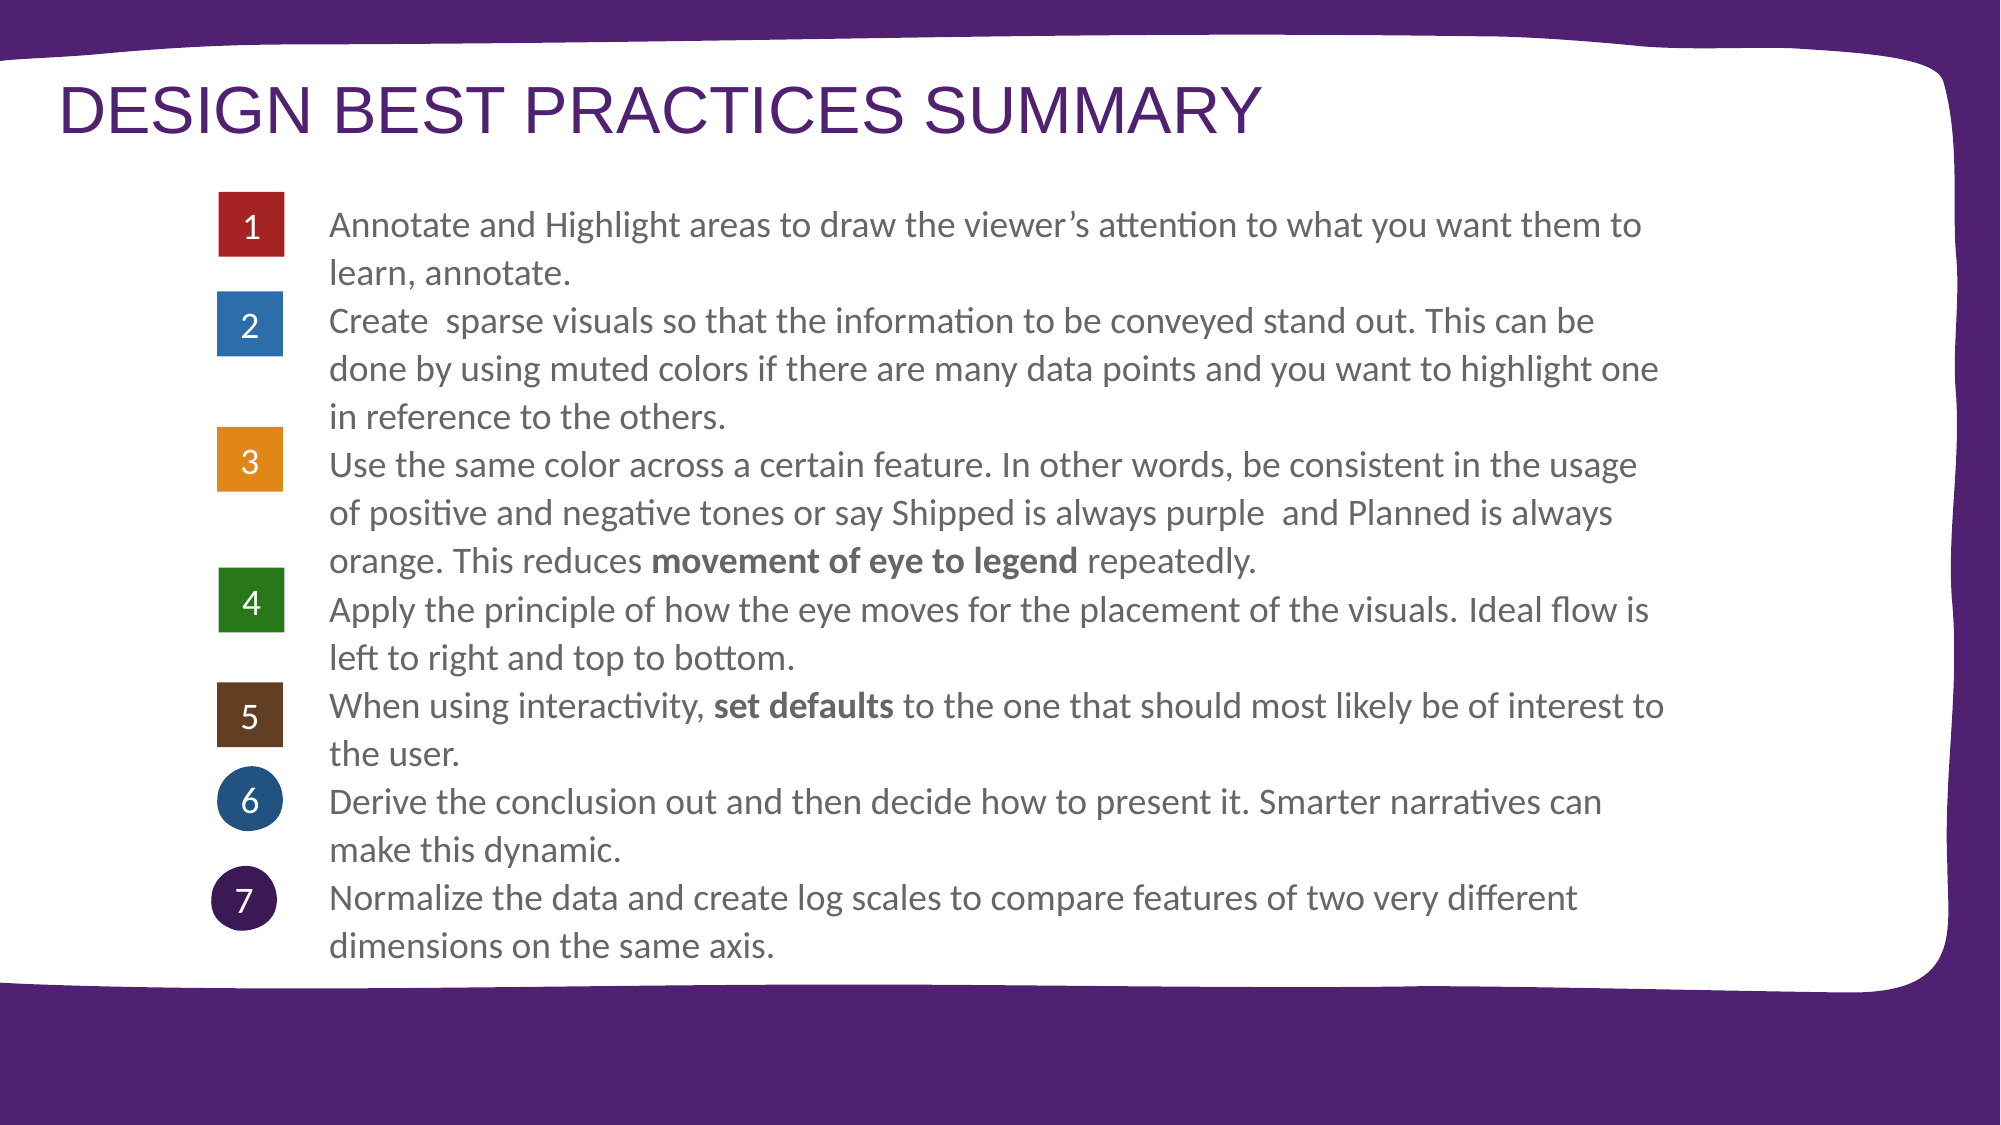

# Design BEST PRACTICES SUMMARY
Annotate and Highlight areas to draw the viewer’s attention to what you want them to learn, annotate.
Create  sparse visuals so that the information to be conveyed stand out. This can be done by using muted colors if there are many data points and you want to highlight one in reference to the others.
Use the same color across a certain feature. In other words, be consistent in the usage of positive and negative tones or say Shipped is always purple  and Planned is always orange. This reduces movement of eye to legend repeatedly.
Apply the principle of how the eye moves for the placement of the visuals. Ideal flow is left to right and top to bottom.
When using interactivity, set defaults to the one that should most likely be of interest to the user.
Derive the conclusion out and then decide how to present it. Smarter narratives can make this dynamic.
Normalize the data and create log scales to compare features of two very different dimensions on the same axis.
1
2
3
4
5
6
7